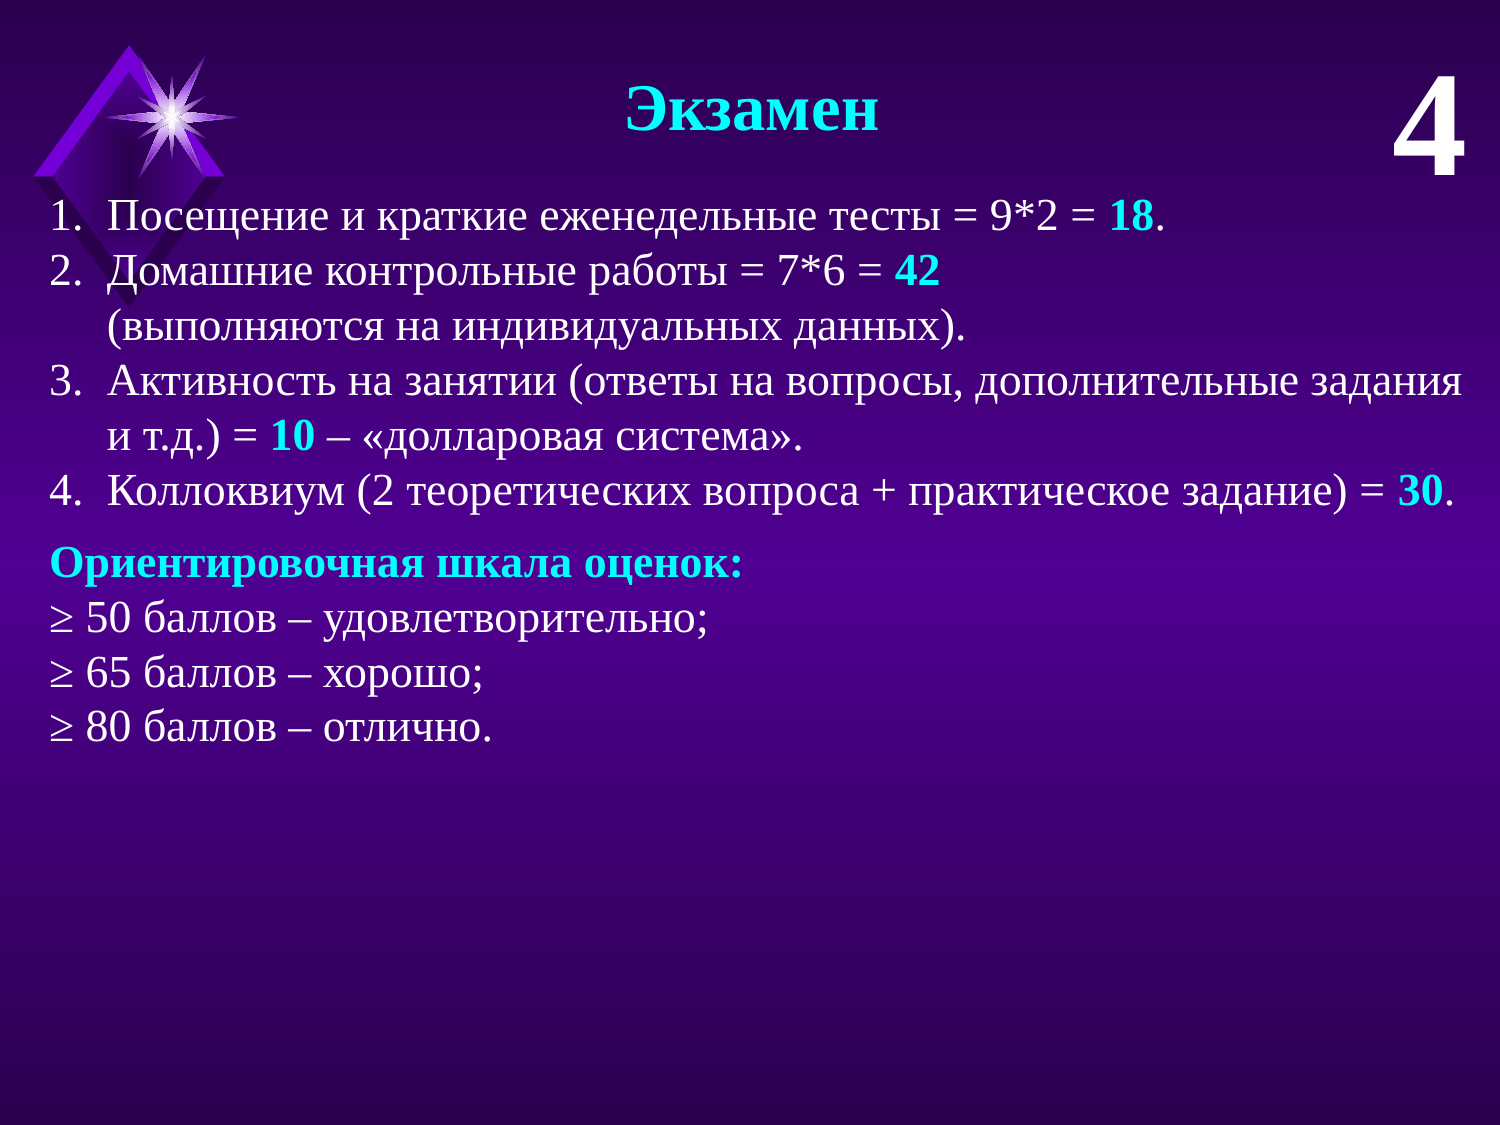

4
Экзамен
Посещение и краткие еженедельные тесты = 9*2 = 18.
Домашние контрольные работы = 7*6 = 42
(выполняются на индивидуальных данных).
Активность на занятии (ответы на вопросы, дополнительные задания и т.д.) = 10 – «долларовая система».
Коллоквиум (2 теоретических вопроса + практическое задание) = 30.
Ориентировочная шкала оценок:
≥ 50 баллов – удовлетворительно;
≥ 65 баллов – хорошо;
≥ 80 баллов – отлично.